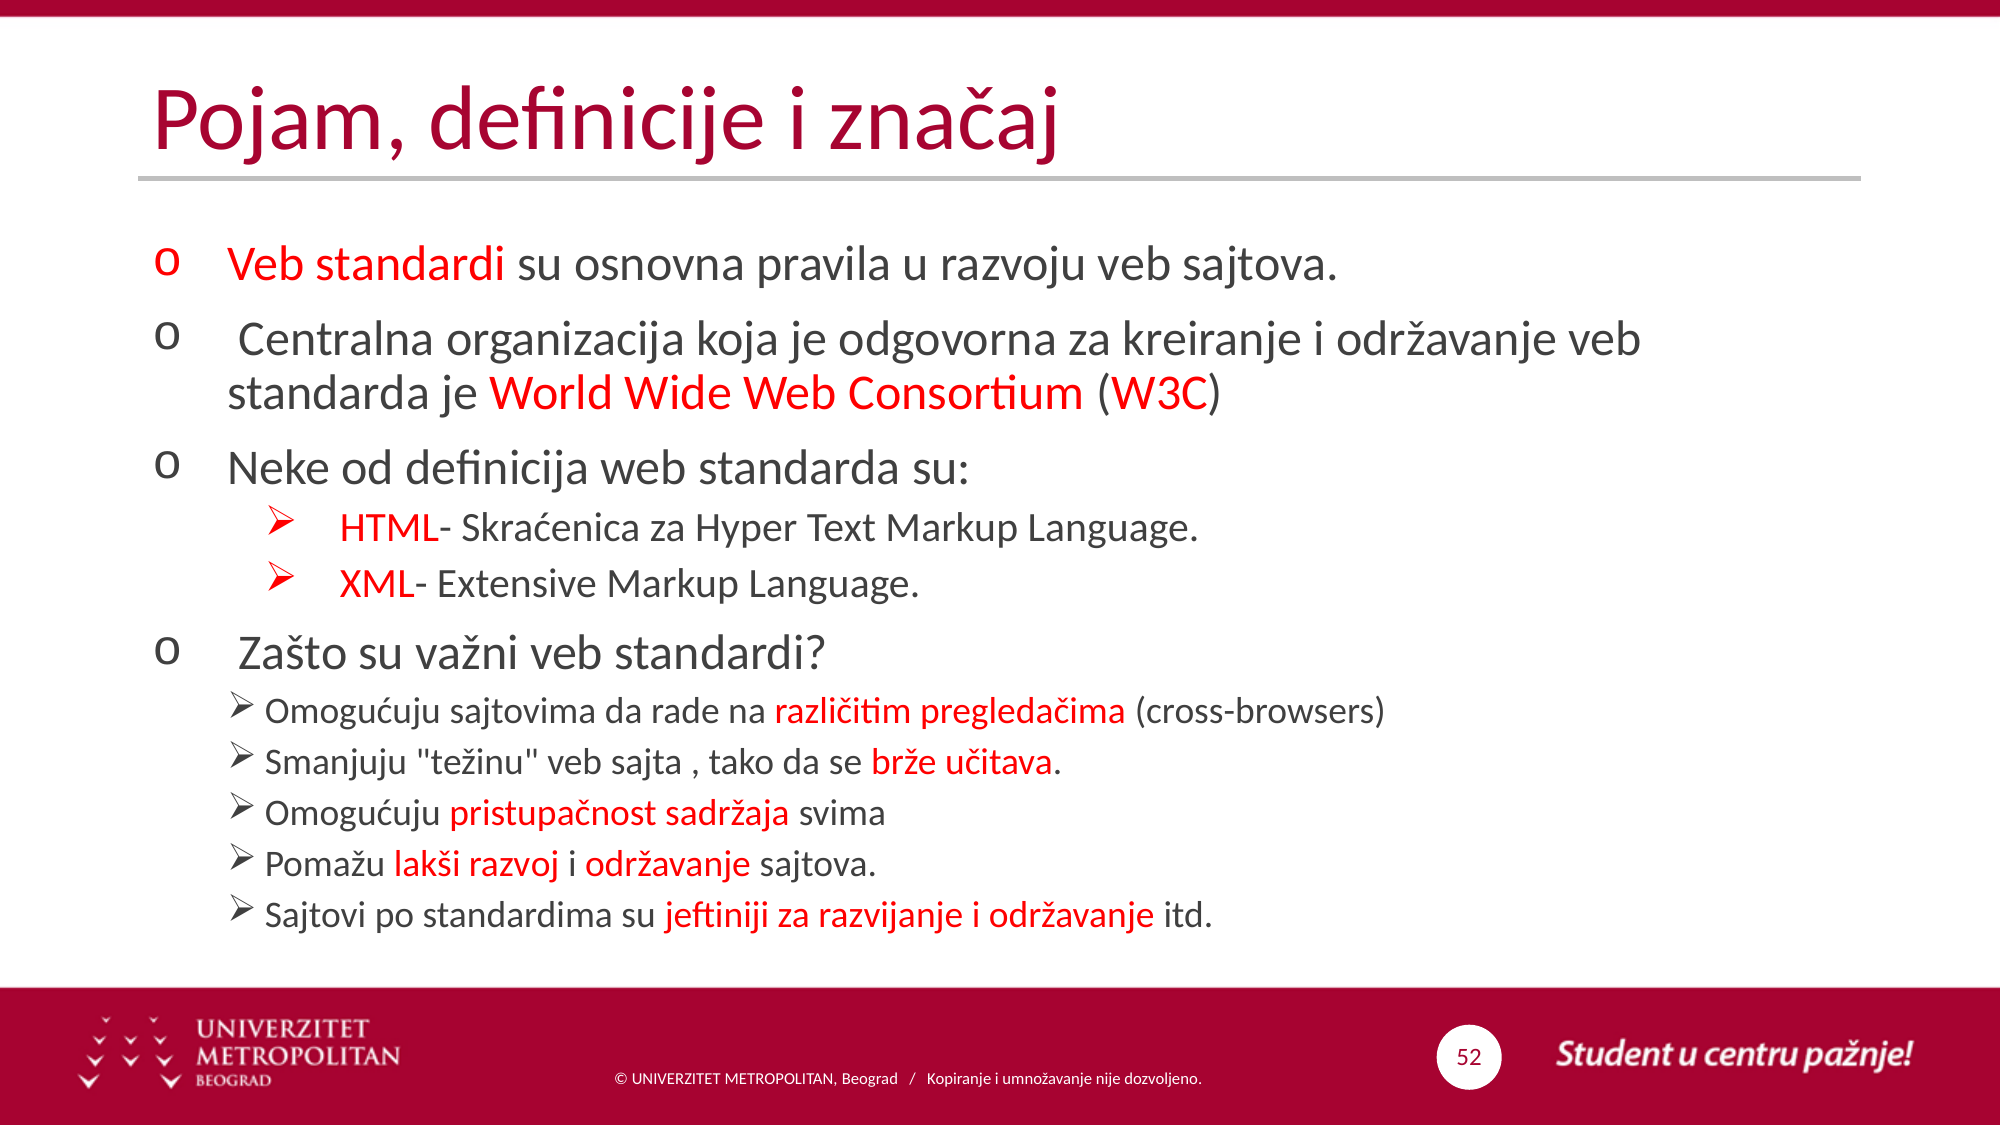

# Pojam, definicije i značaj
Veb standardi su osnovna pravila u razvoju veb sajtova.
 Centralna organizacija koja je odgovorna za kreiranje i održavanje veb standarda je World Wide Web Consortium (W3C)
Neke od definicija web standarda su:
HTML- Skraćenica za Hyper Text Markup Language.
XML- Extensive Markup Language.
 Zašto su važni veb standardi?
Omogućuju sajtovima da rade na različitim pregledačima (cross-browsers)
Smanjuju "težinu" veb sajta , tako da se brže učitava.
Omogućuju pristupačnost sadržaja svima
Pomažu lakši razvoj i održavanje sajtova.
Sajtovi po standardima su jeftiniji za razvijanje i održavanje itd.